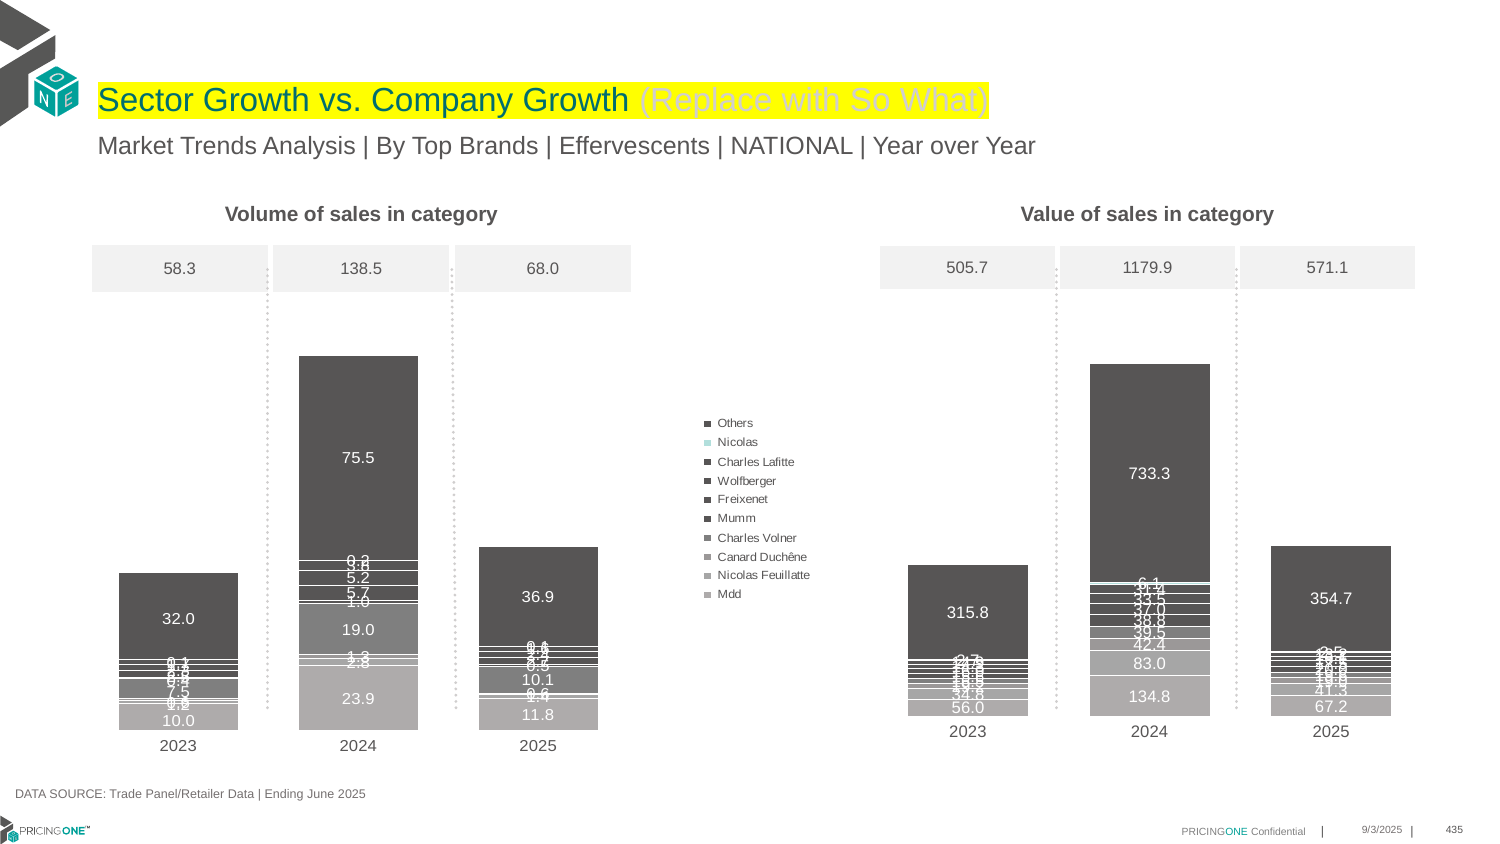

# Sector Growth vs. Company Growth (Replace with So What)
Market Trends Analysis | By Top Brands | Effervescents | NATIONAL | Year over Year
| Value of sales in category |  |  |
| --- | --- | --- |
| 505.7 | 1179.9 | 571.1 |
| Volume of sales in category |  |  |
| --- | --- | --- |
| 58.3 | 138.5 | 68.0 |

### Chart

| Category | Mdd | Nicolas Feuillatte | Canard Duchêne | Charles Volner | Mumm | Freixenet | Wolfberger | Charles Lafitte | Nicolas | Others |
|---|---|---|---|---|---|---|---|---|---|---|
| 2023 | 56.012961 | 34.778773 | 19.200569 | 16.48977 | 15.587246 | 16.018488 | 14.322776 | 14.874178 | 2.658727 | 315.756705 |
| 2024 | 134.840931 | 82.967833 | 42.432434 | 39.549785 | 38.782579 | 36.96891 | 33.504371 | 31.416822 | 6.103799 | 733.322161 |
| 2025 | 67.16782 | 41.311323 | 18.963289 | 19.617893 | 20.032016 | 17.512821 | 16.136951 | 13.162244 | 2.530329 | 354.687708 |

### Chart

| Category | Mdd | Nicolas Feuillatte | Canard Duchêne | Charles Volner | Mumm | Freixenet | Wolfberger | Charles Lafitte | Nicolas | Others |
|---|---|---|---|---|---|---|---|---|---|---|
| 2023 | 10.037728 | 1.158911 | 0.589745 | 7.478251 | 0.407528 | 2.520174 | 2.315011 | 1.725617 | 0.086843 | 31.980418 |
| 2024 | 23.943911 | 2.801588 | 1.278907 | 19.024683 | 0.996303 | 5.721334 | 5.224335 | 3.75325 | 0.191626 | 75.525285 |
| 2025 | 11.802428 | 1.413703 | 0.557306 | 10.055842 | 0.504934 | 2.654185 | 2.404868 | 1.642482 | 0.079259 | 36.88247 |
DATA SOURCE: Trade Panel/Retailer Data | Ending June 2025

9/3/2025
435